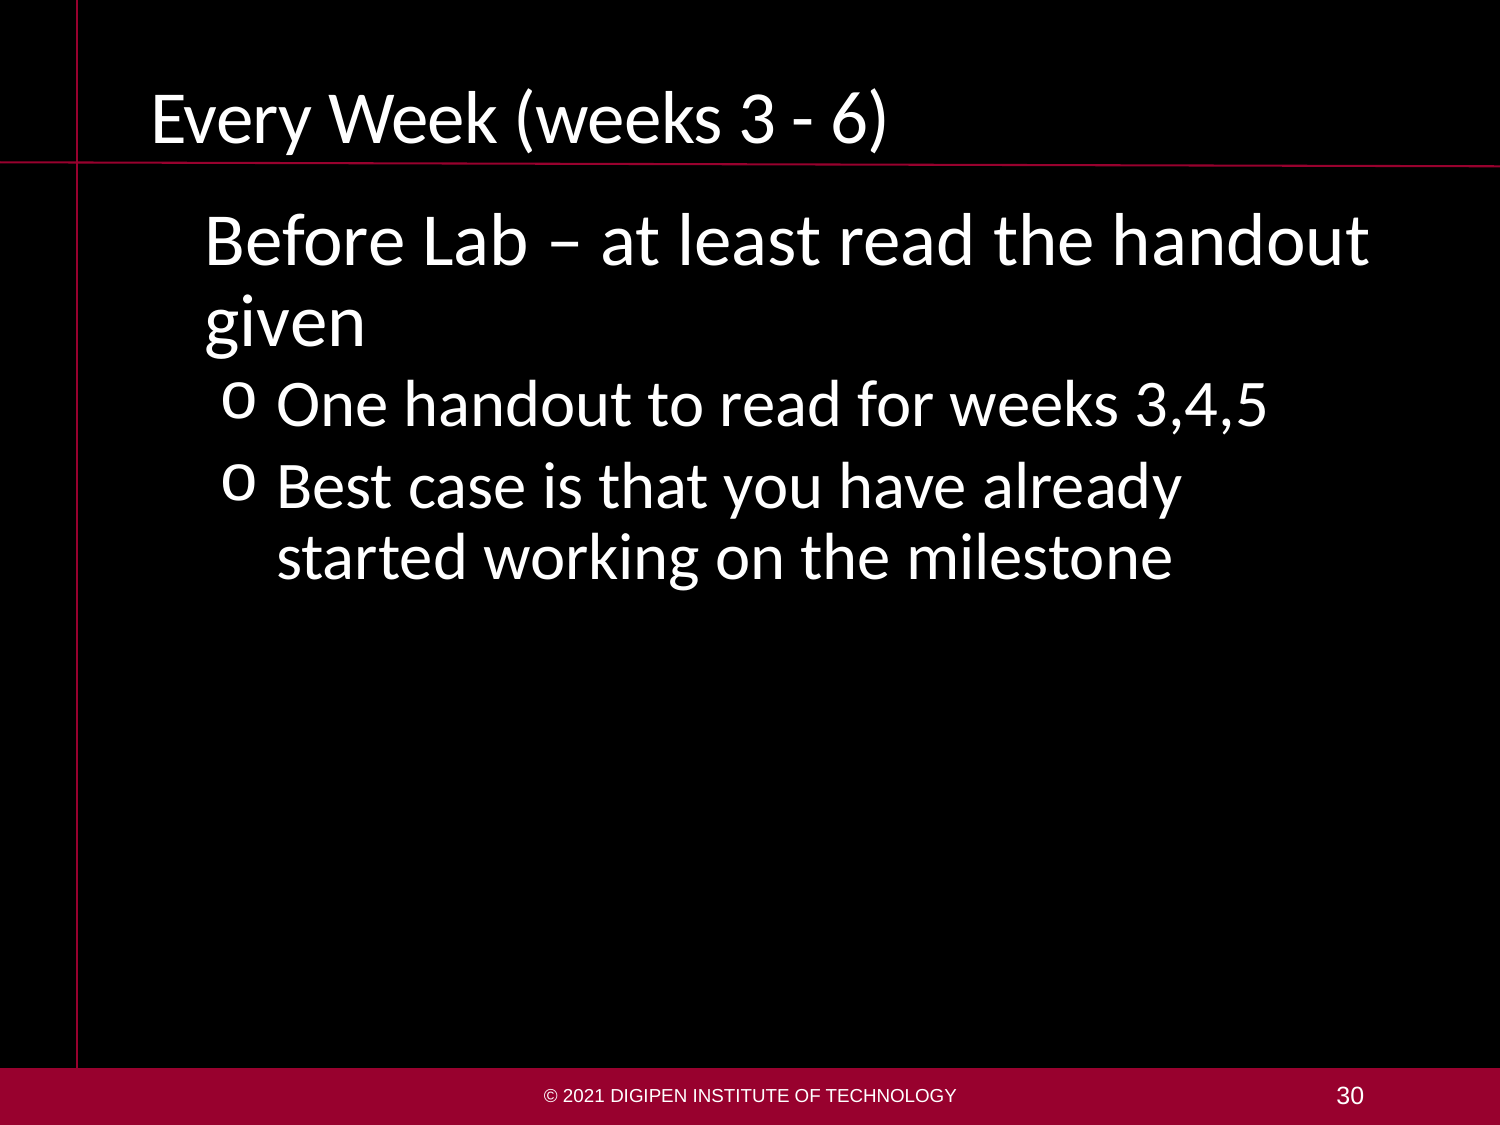

# Every Week (weeks 3 - 6)
Before Lab – at least read the handout given
One handout to read for weeks 3,4,5
Best case is that you have already started working on the milestone

© 2021 DigiPen Institute of Technology
30